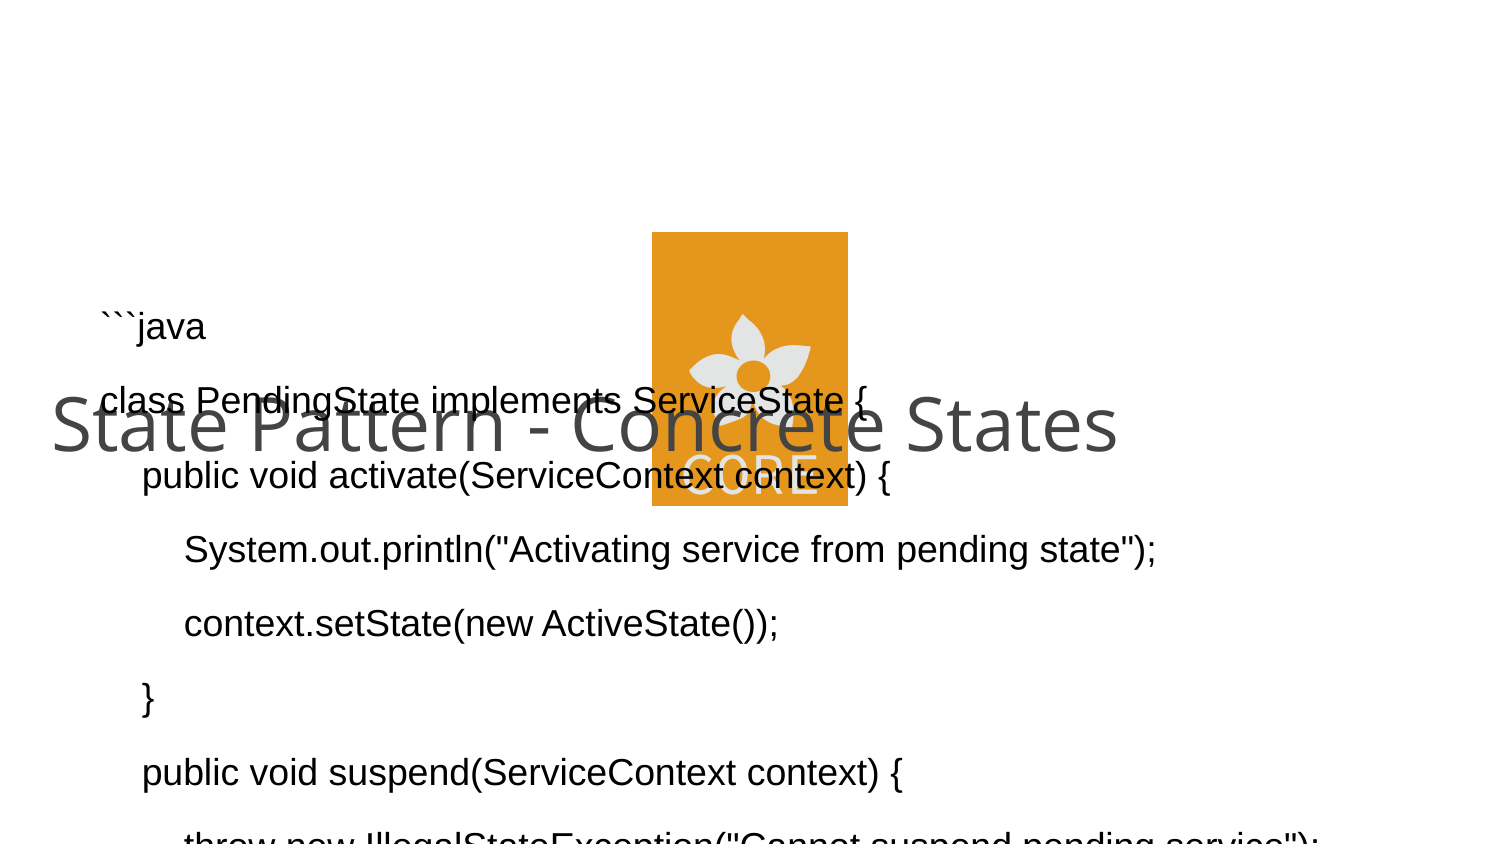

# State Pattern - Concrete States

```java
class PendingState implements ServiceState {
    public void activate(ServiceContext context) {
        System.out.println("Activating service from pending state");
        context.setState(new ActiveState());
    }
    public void suspend(ServiceContext context) {
        throw new IllegalStateException("Cannot suspend pending service");
    }
    public void terminate(ServiceContext context) {
        System.out.println("Terminating pending service");
        context.setState(new TerminatedState());
    }
    public void restart(ServiceContext context) {
        System.out.println("Service already in pending state");
    }
    public String getStatusName() { return "PENDING"; }
}

class ActiveState implements ServiceState {
    public void activate(ServiceContext context) {
        System.out.println("Service already active");
    }
    public void suspend(ServiceContext context) {
        System.out.println("Suspending active service");
        context.setState(new SuspendedState());
    }
    public void terminate(ServiceContext context) {
        System.out.println("Terminating active service");
        context.setState(new TerminatedState());
    }
    public void restart(ServiceContext context) {
        System.out.println("Restarting service");
        context.setState(new PendingState());
        context.activate(); // Chain to activation
    }
    public String getStatusName() { return "ACTIVE"; }
}